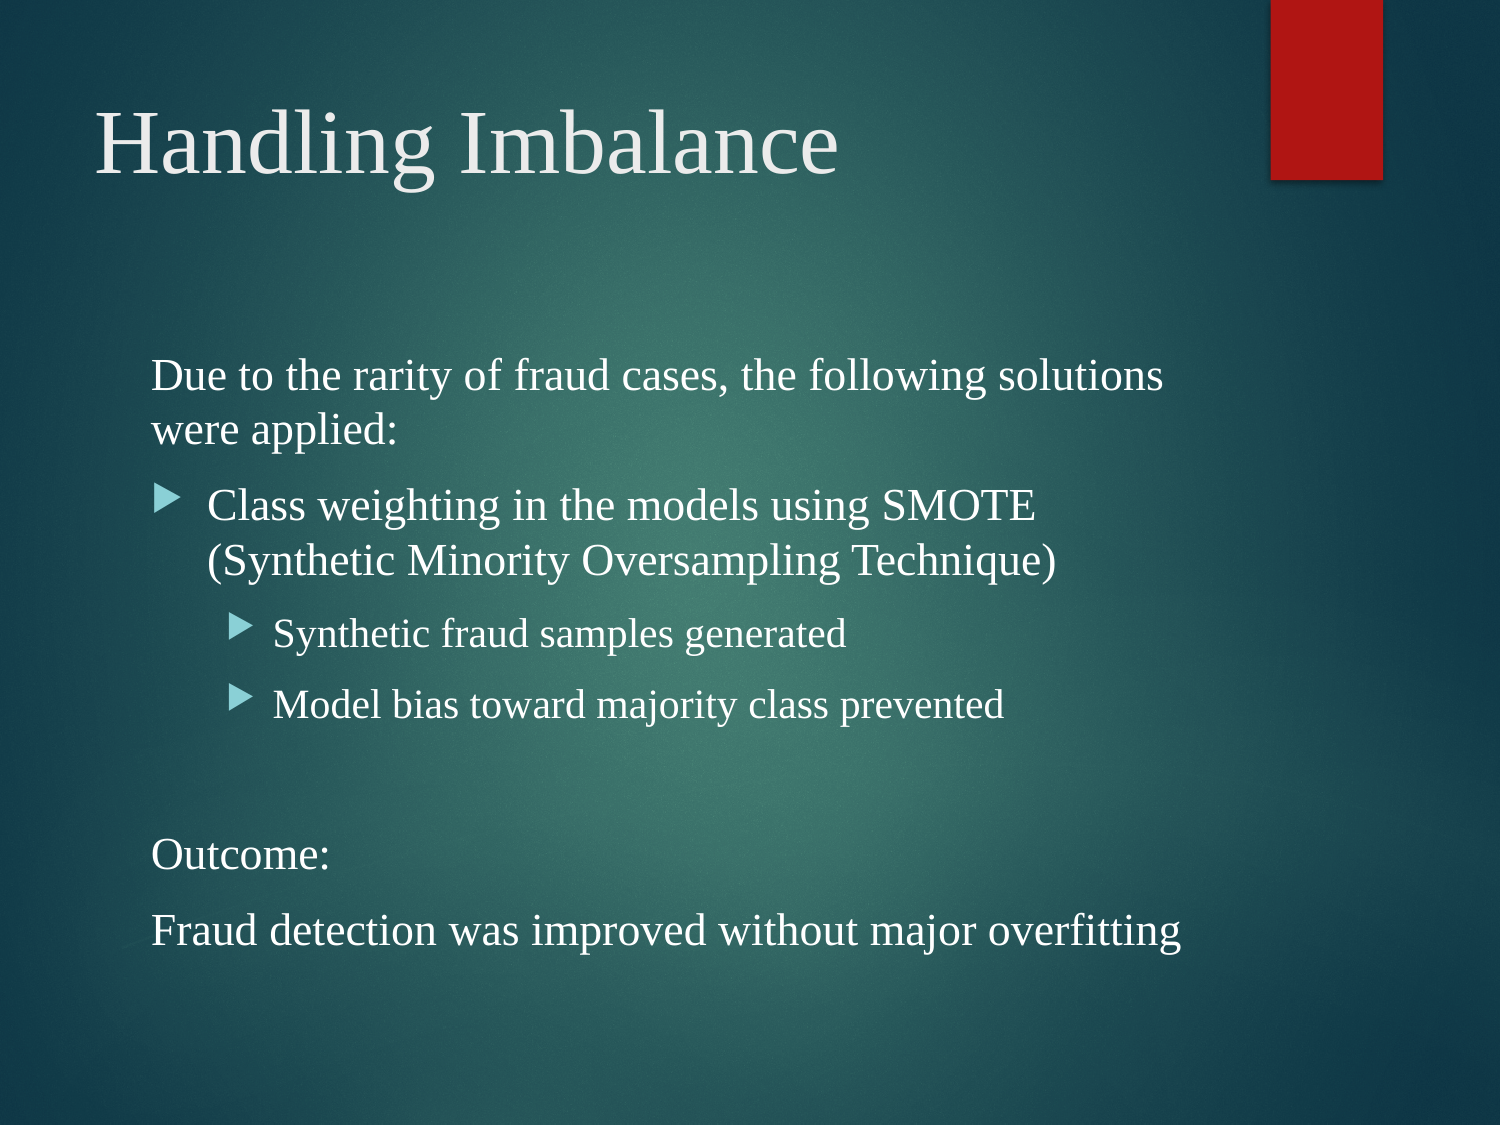

# Handling Imbalance
Due to the rarity of fraud cases, the following solutions were applied:
Class weighting in the models using SMOTE (Synthetic Minority Oversampling Technique)
Synthetic fraud samples generated
Model bias toward majority class prevented

Outcome:
Fraud detection was improved without major overfitting